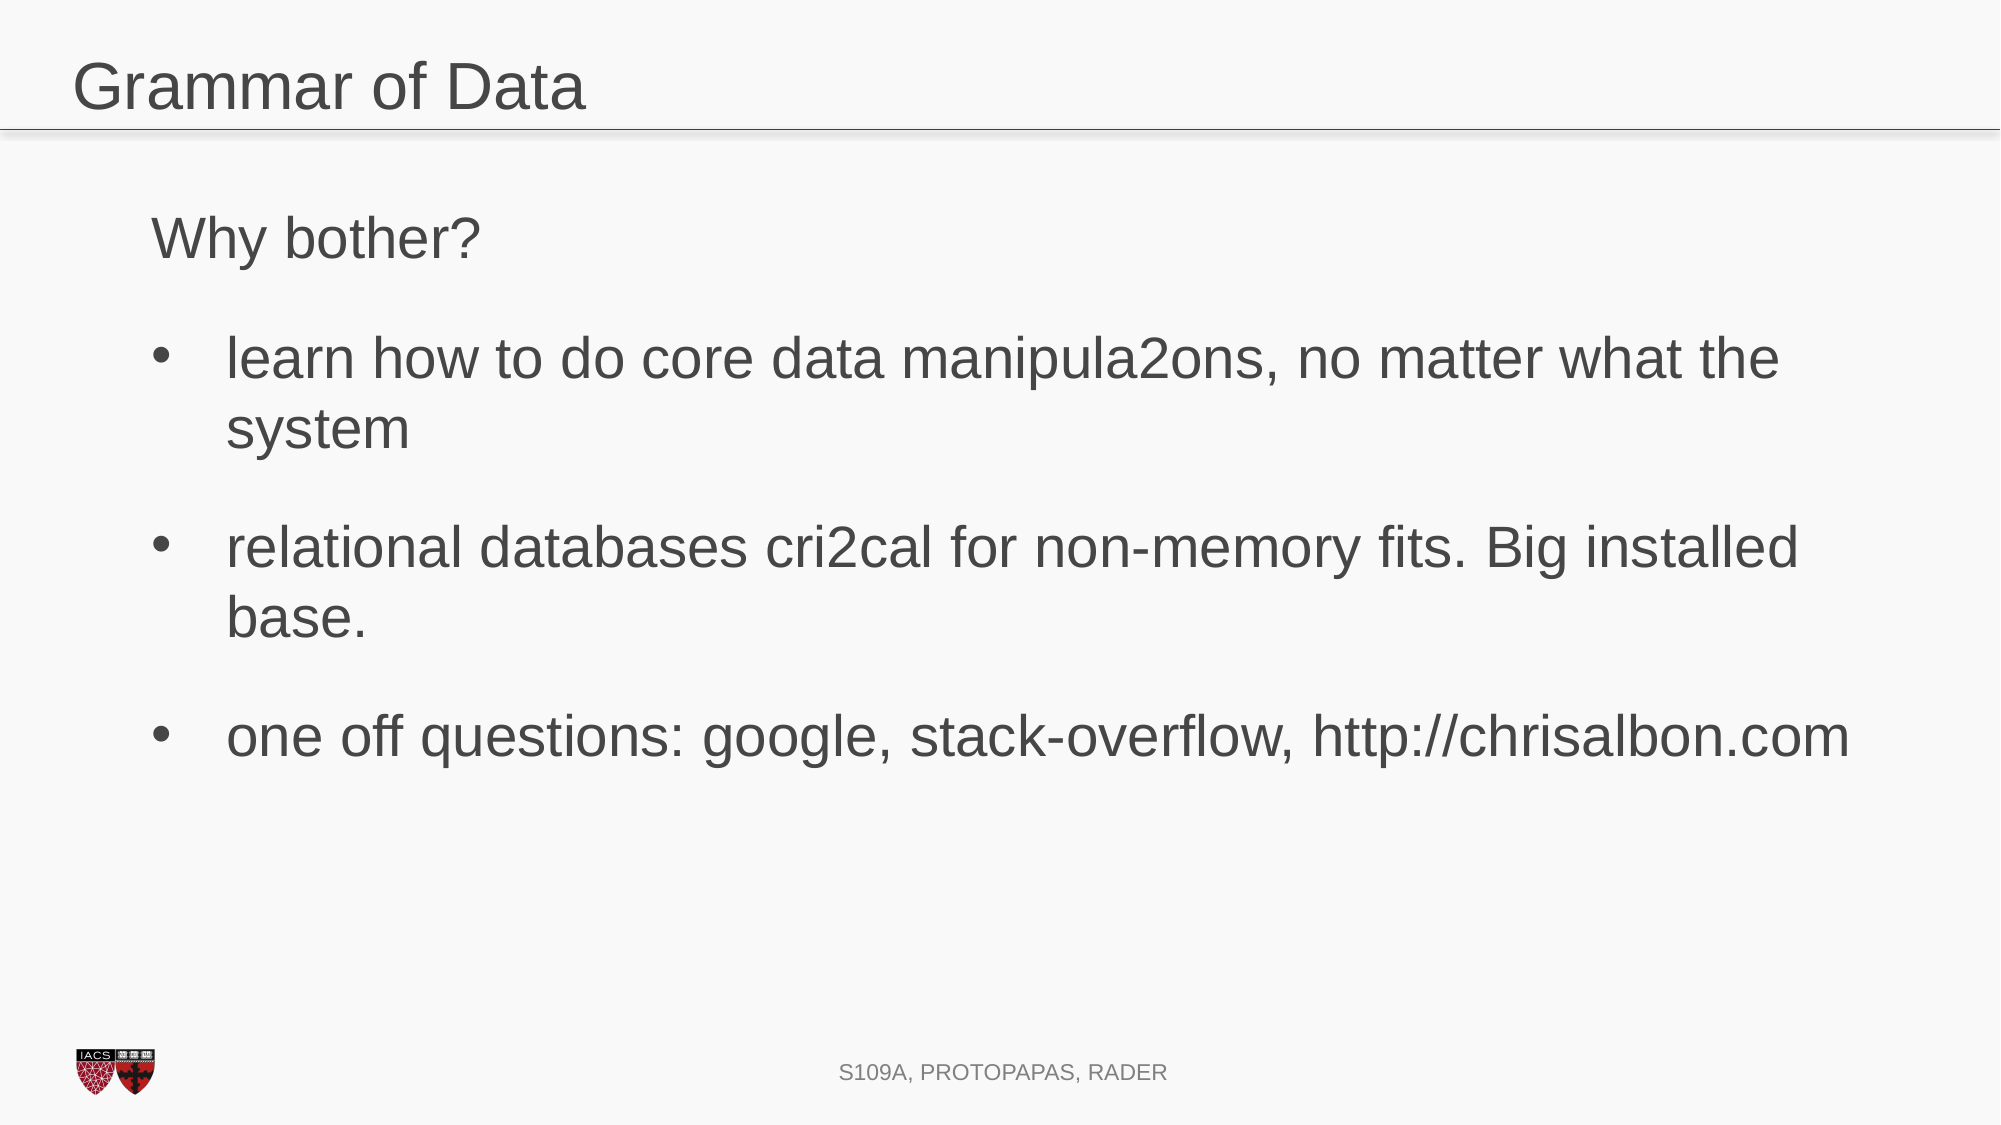

# Grammar of Data
Why bother?
learn how to do core data manipula2ons, no matter what the system
relational databases cri2cal for non-memory fits. Big installed base.
one off questions: google, stack-overflow, http://chrisalbon.com